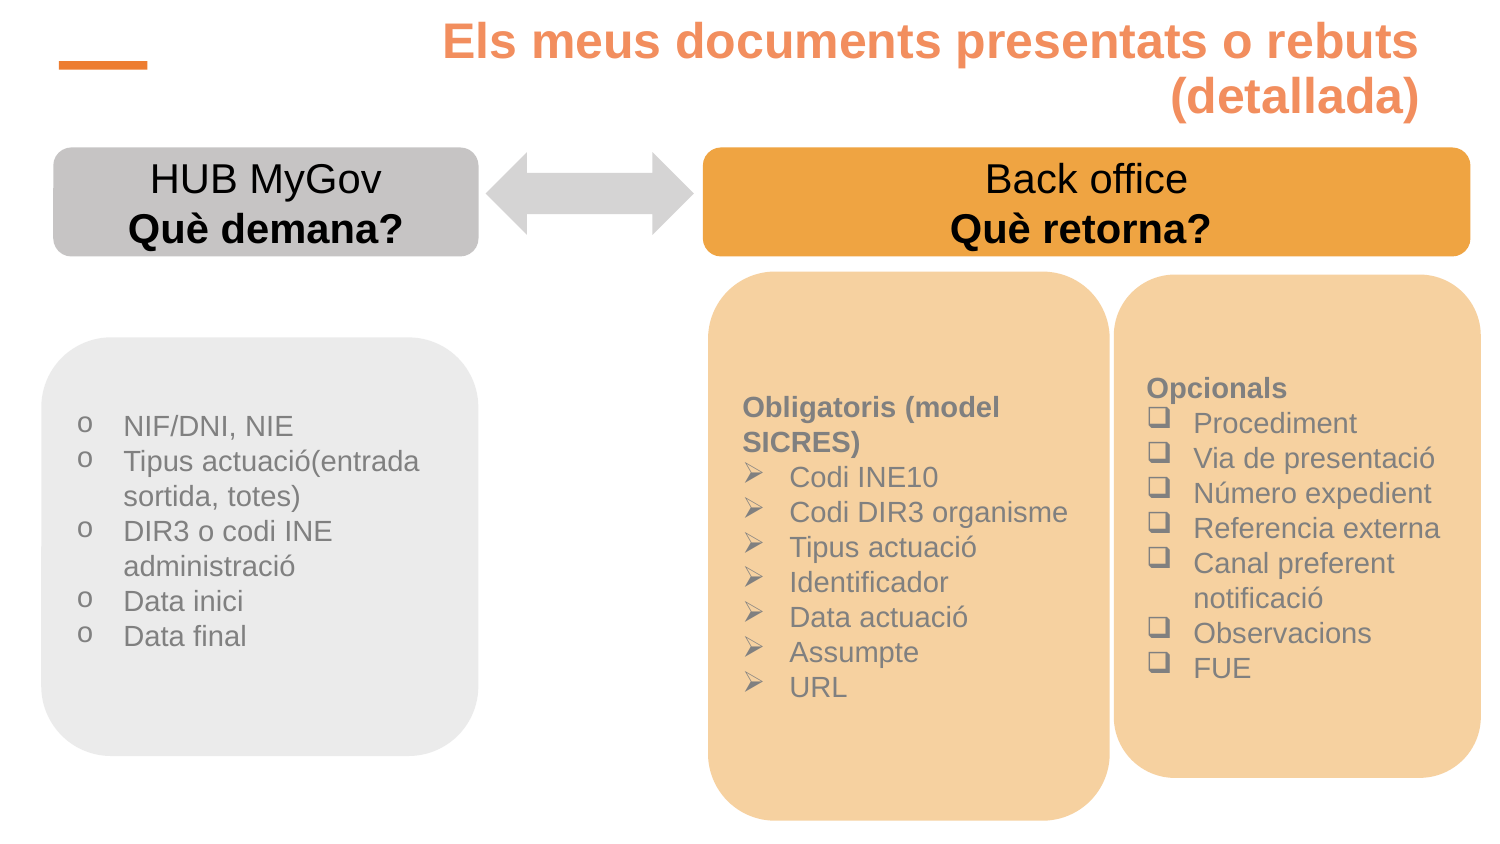

# Els meus documents presentats o rebuts (detallada)
HUB MyGov
Què demana?
Back office
Què retorna?

Obligatoris (model SICRES)
Codi INE10
Codi DIR3 organisme
Tipus actuació
Identificador
Data actuació
Assumpte
URL

Opcionals
Procediment
Via de presentació
Número expedient
Referencia externa
Canal preferent notificació
Observacions
FUE

NIF/DNI, NIE
Tipus actuació(entrada sortida, totes)
DIR3 o codi INE administració
Data inici
Data final